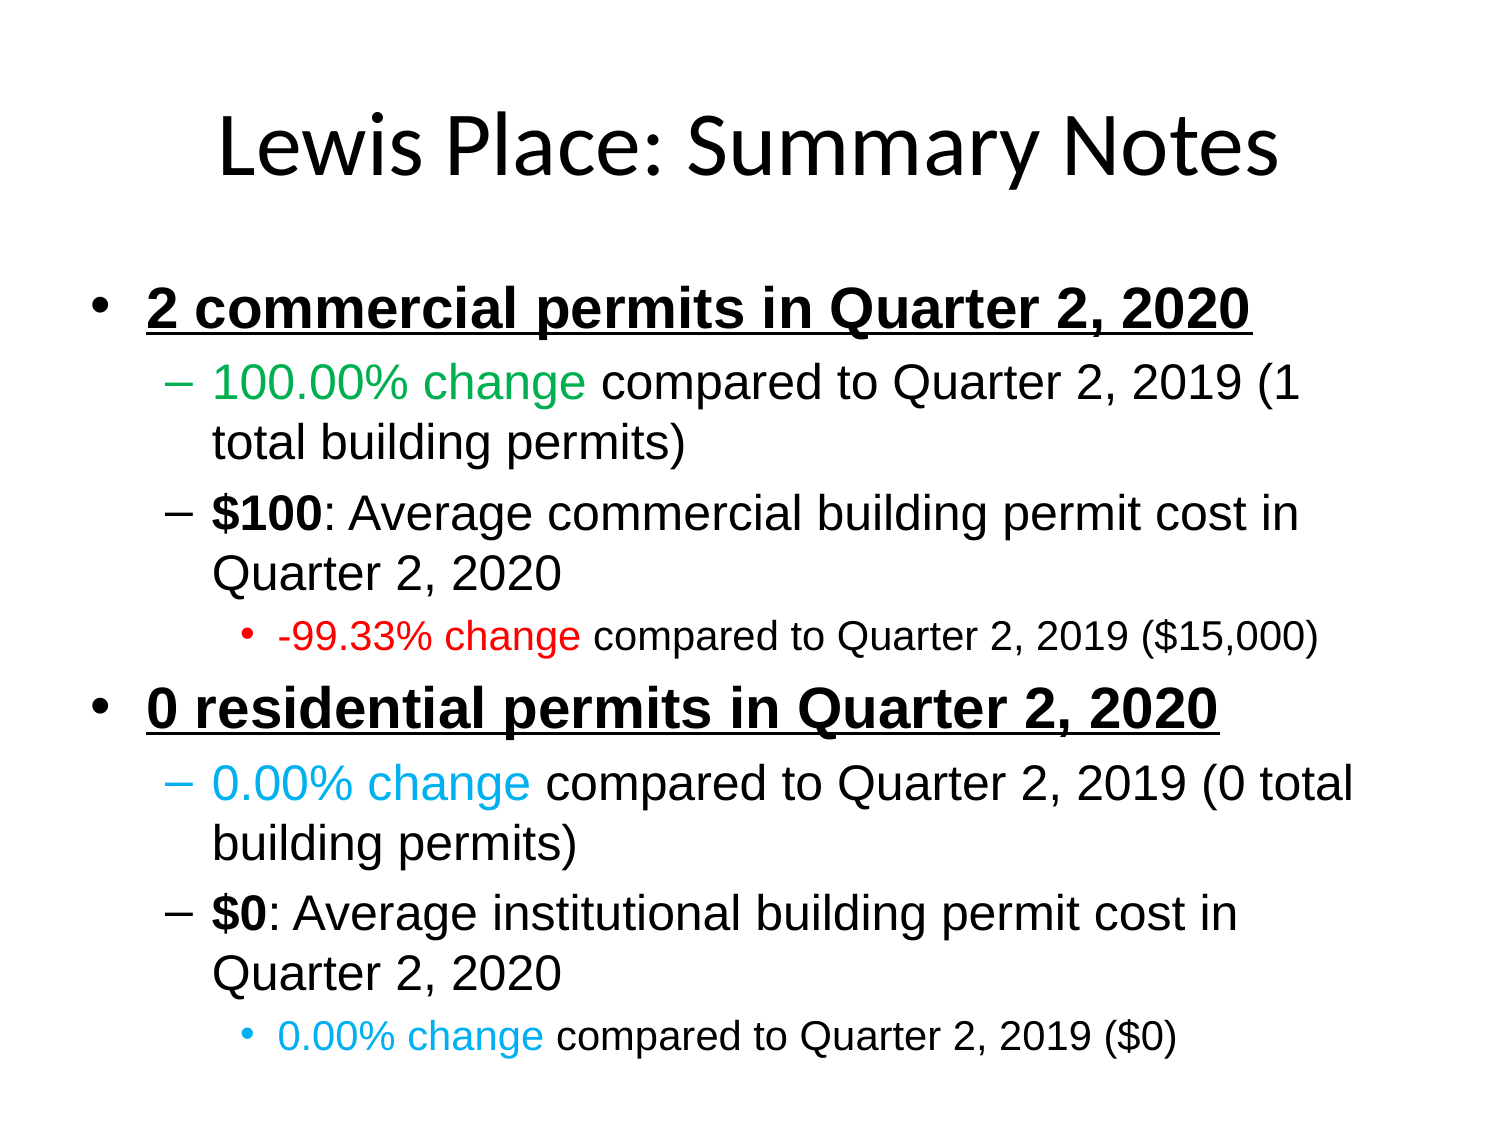

# Lewis Place: Summary Notes
2 commercial permits in Quarter 2, 2020
100.00% change compared to Quarter 2, 2019 (1 total building permits)
$100: Average commercial building permit cost in Quarter 2, 2020
-99.33% change compared to Quarter 2, 2019 ($15,000)
0 residential permits in Quarter 2, 2020
0.00% change compared to Quarter 2, 2019 (0 total building permits)
$0: Average institutional building permit cost in Quarter 2, 2020
0.00% change compared to Quarter 2, 2019 ($0)